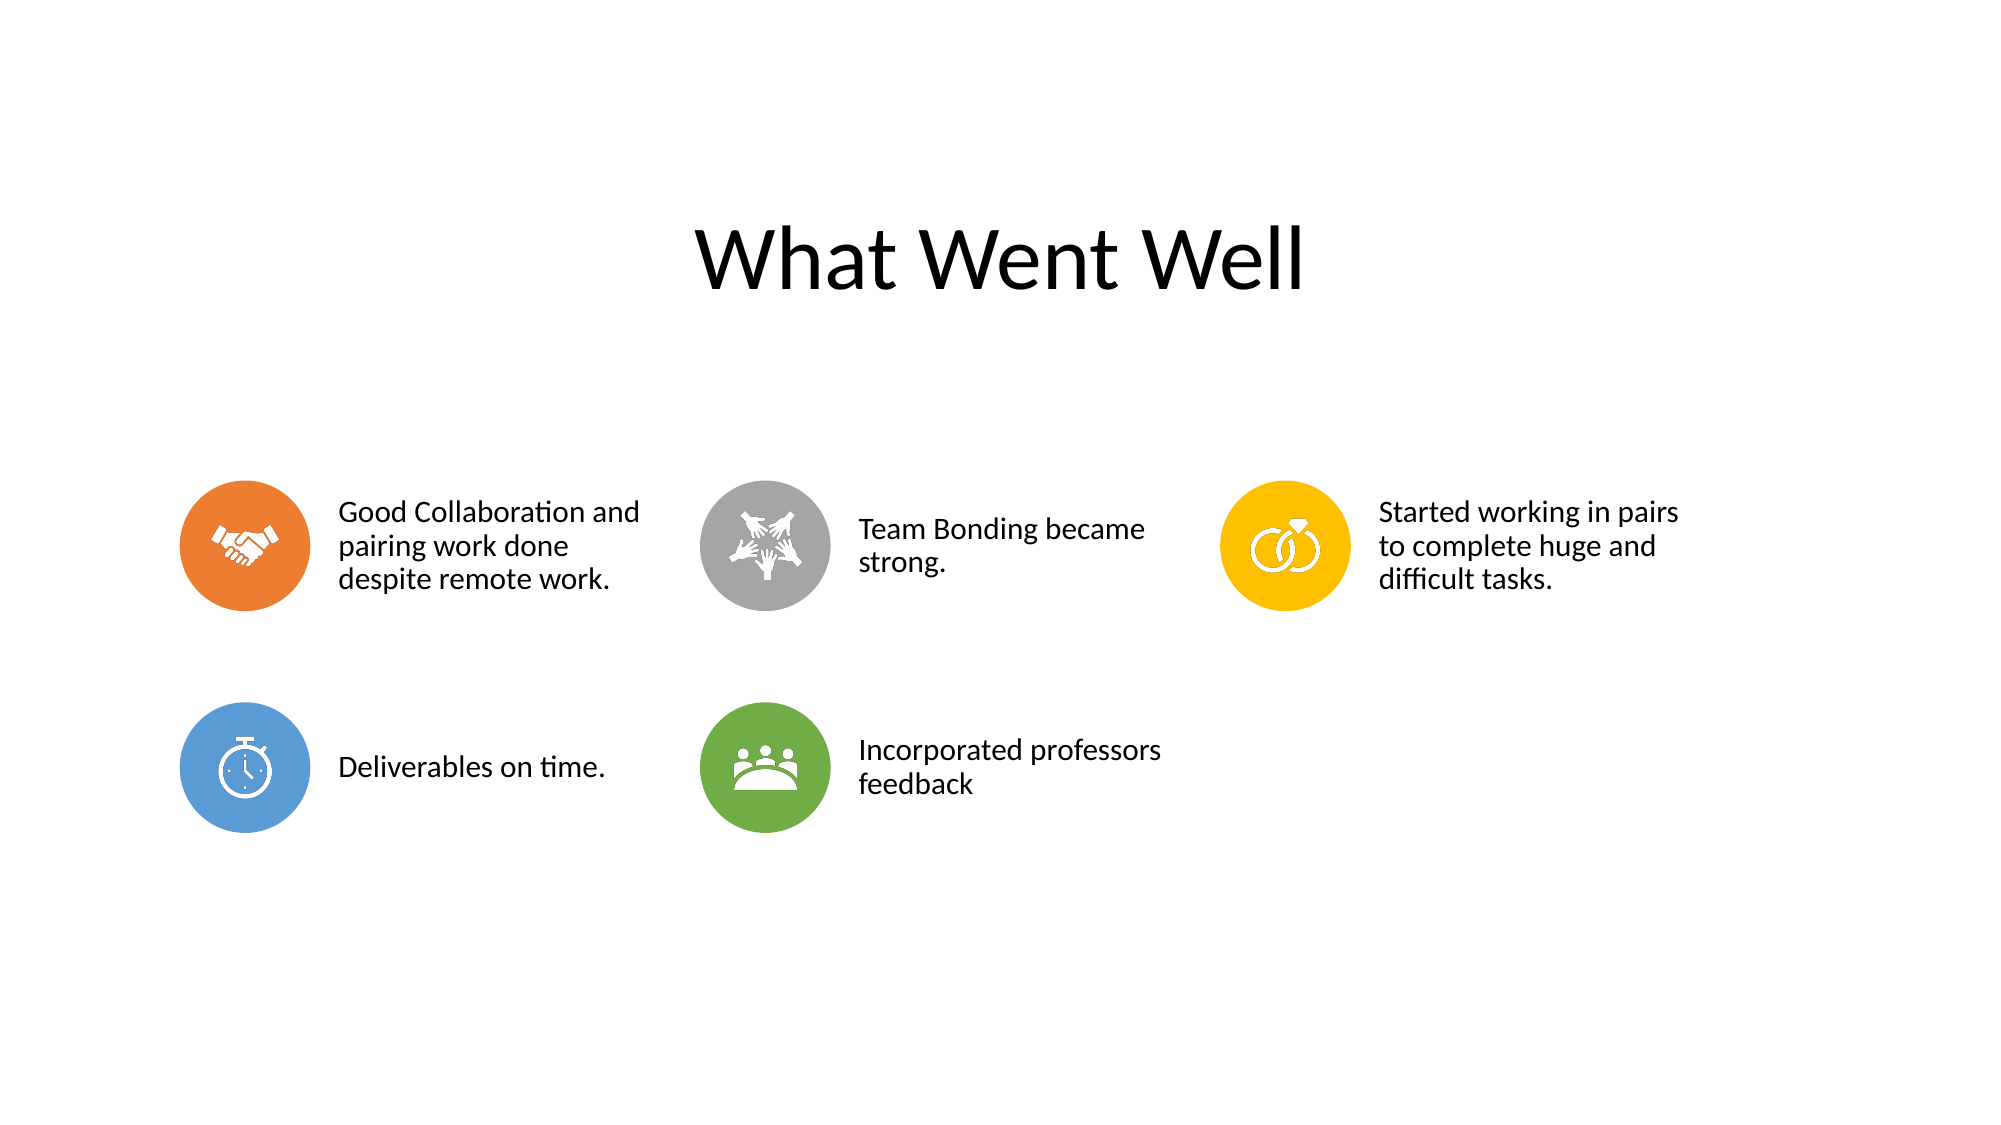

# What Went Well
Good Collaboration and pairing work done despite remote work.
Team Bonding became strong.
Started working in pairs to complete huge and difficult tasks.
Deliverables on time.
Incorporated professors feedback